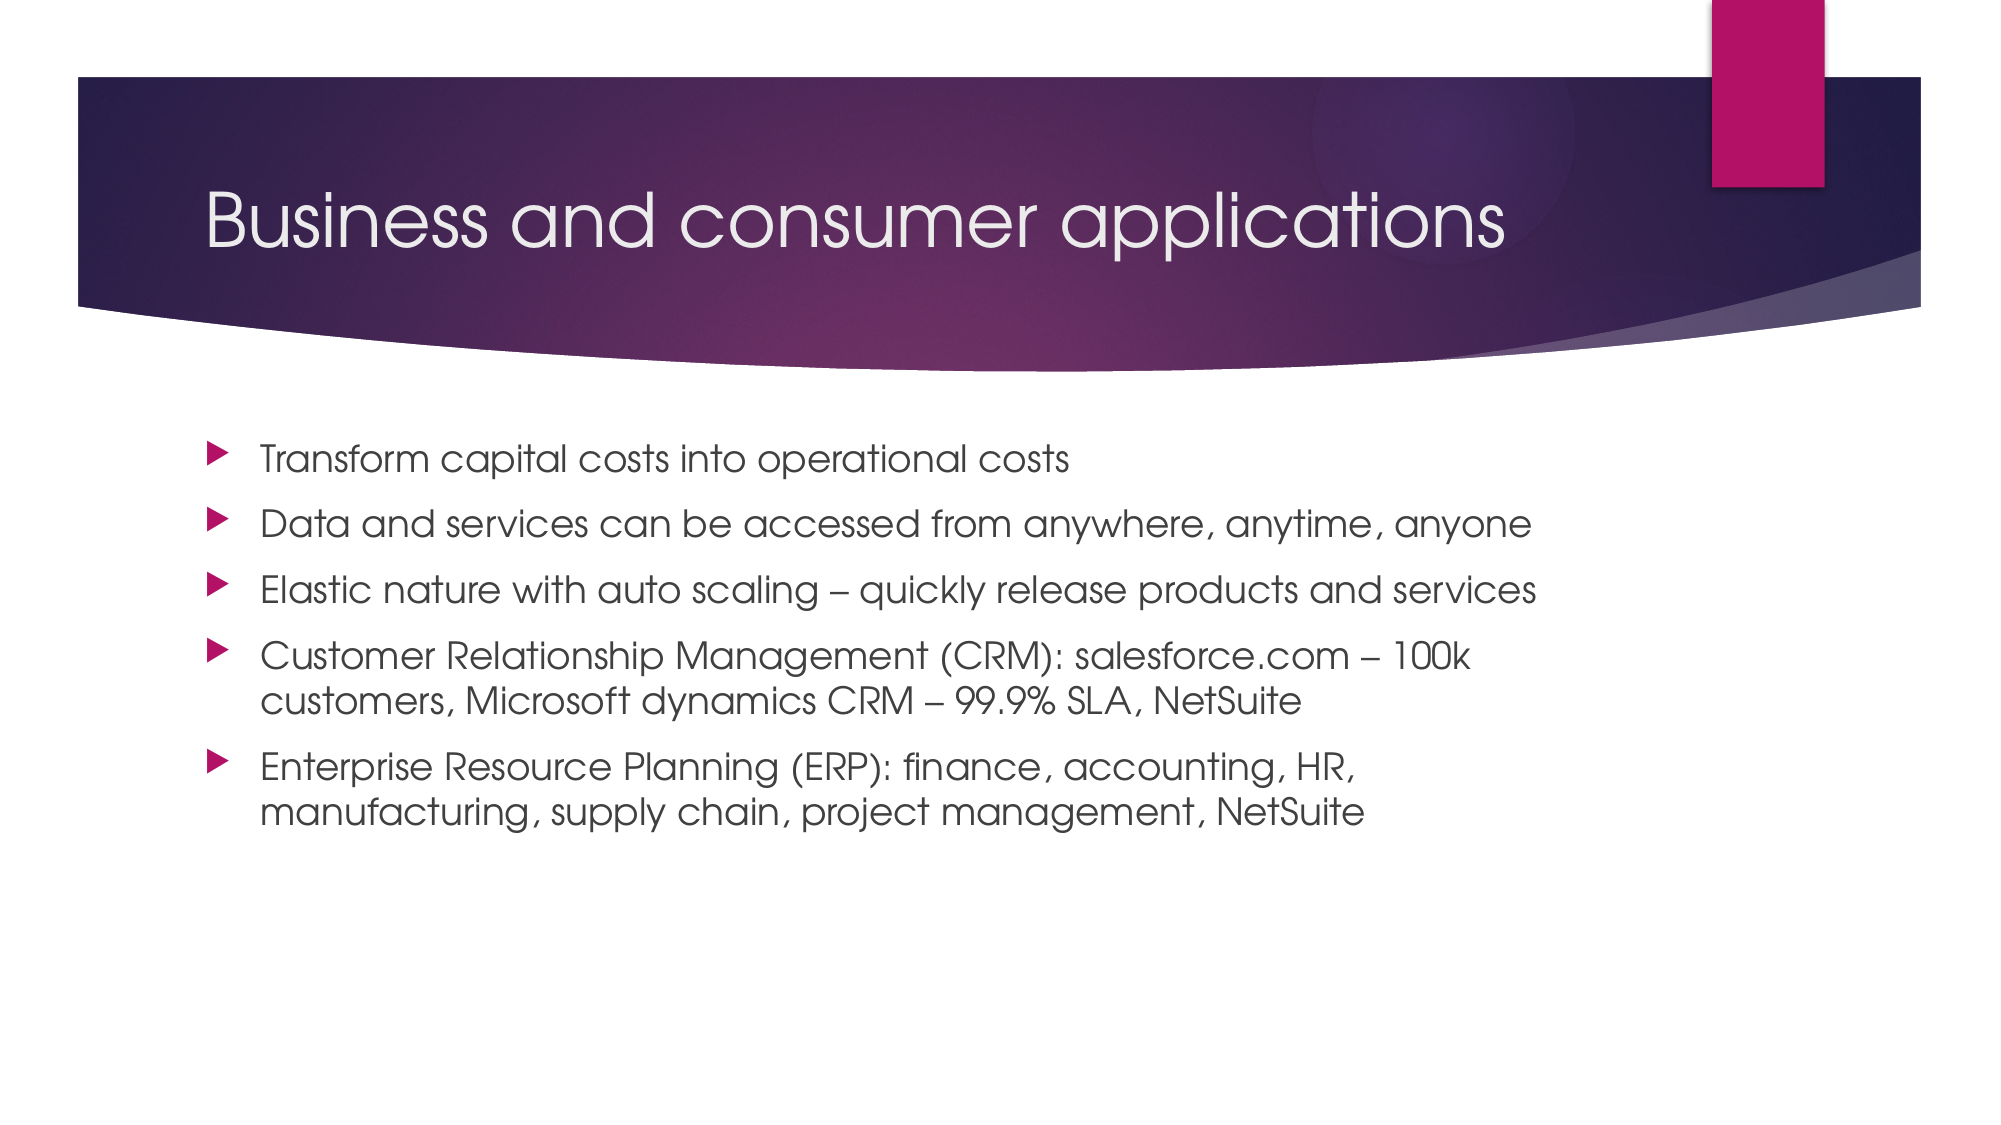

# Business and consumer applications
Transform capital costs into operational costs
Data and services can be accessed from anywhere, anytime, anyone
Elastic nature with auto scaling – quickly release products and services
Customer Relationship Management (CRM): salesforce.com – 100k customers, Microsoft dynamics CRM – 99.9% SLA, NetSuite
Enterprise Resource Planning (ERP): finance, accounting, HR, manufacturing, supply chain, project management, NetSuite